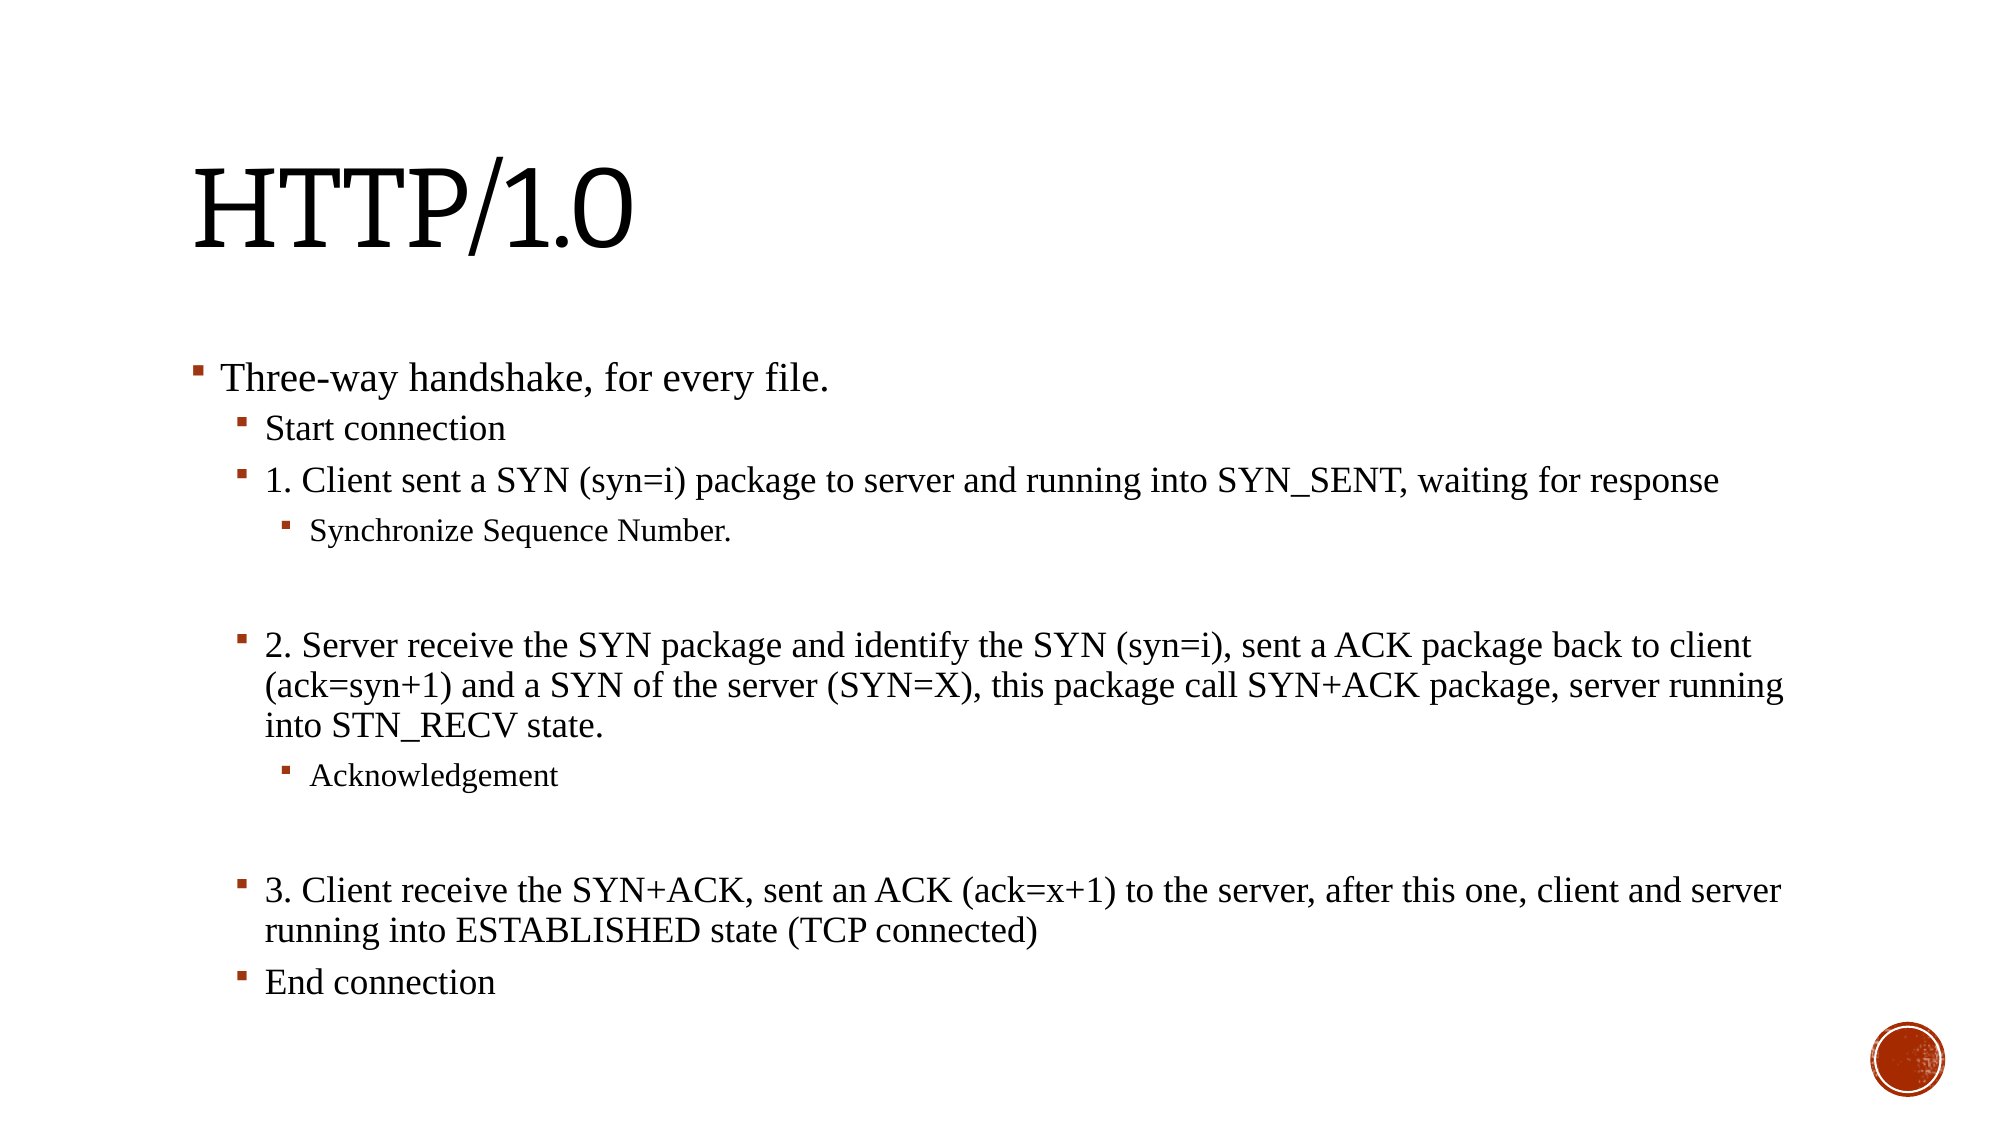

# HTTP/1.0
Three-way handshake, for every file.
Start connection
1. Client sent a SYN (syn=i) package to server and running into SYN_SENT, waiting for response
Synchronize Sequence Number.

2. Server receive the SYN package and identify the SYN (syn=i), sent a ACK package back to client (ack=syn+1) and a SYN of the server (SYN=X), this package call SYN+ACK package, server running into STN_RECV state.
Acknowledgement

3. Client receive the SYN+ACK, sent an ACK (ack=x+1) to the server, after this one, client and server running into ESTABLISHED state (TCP connected)
End connection